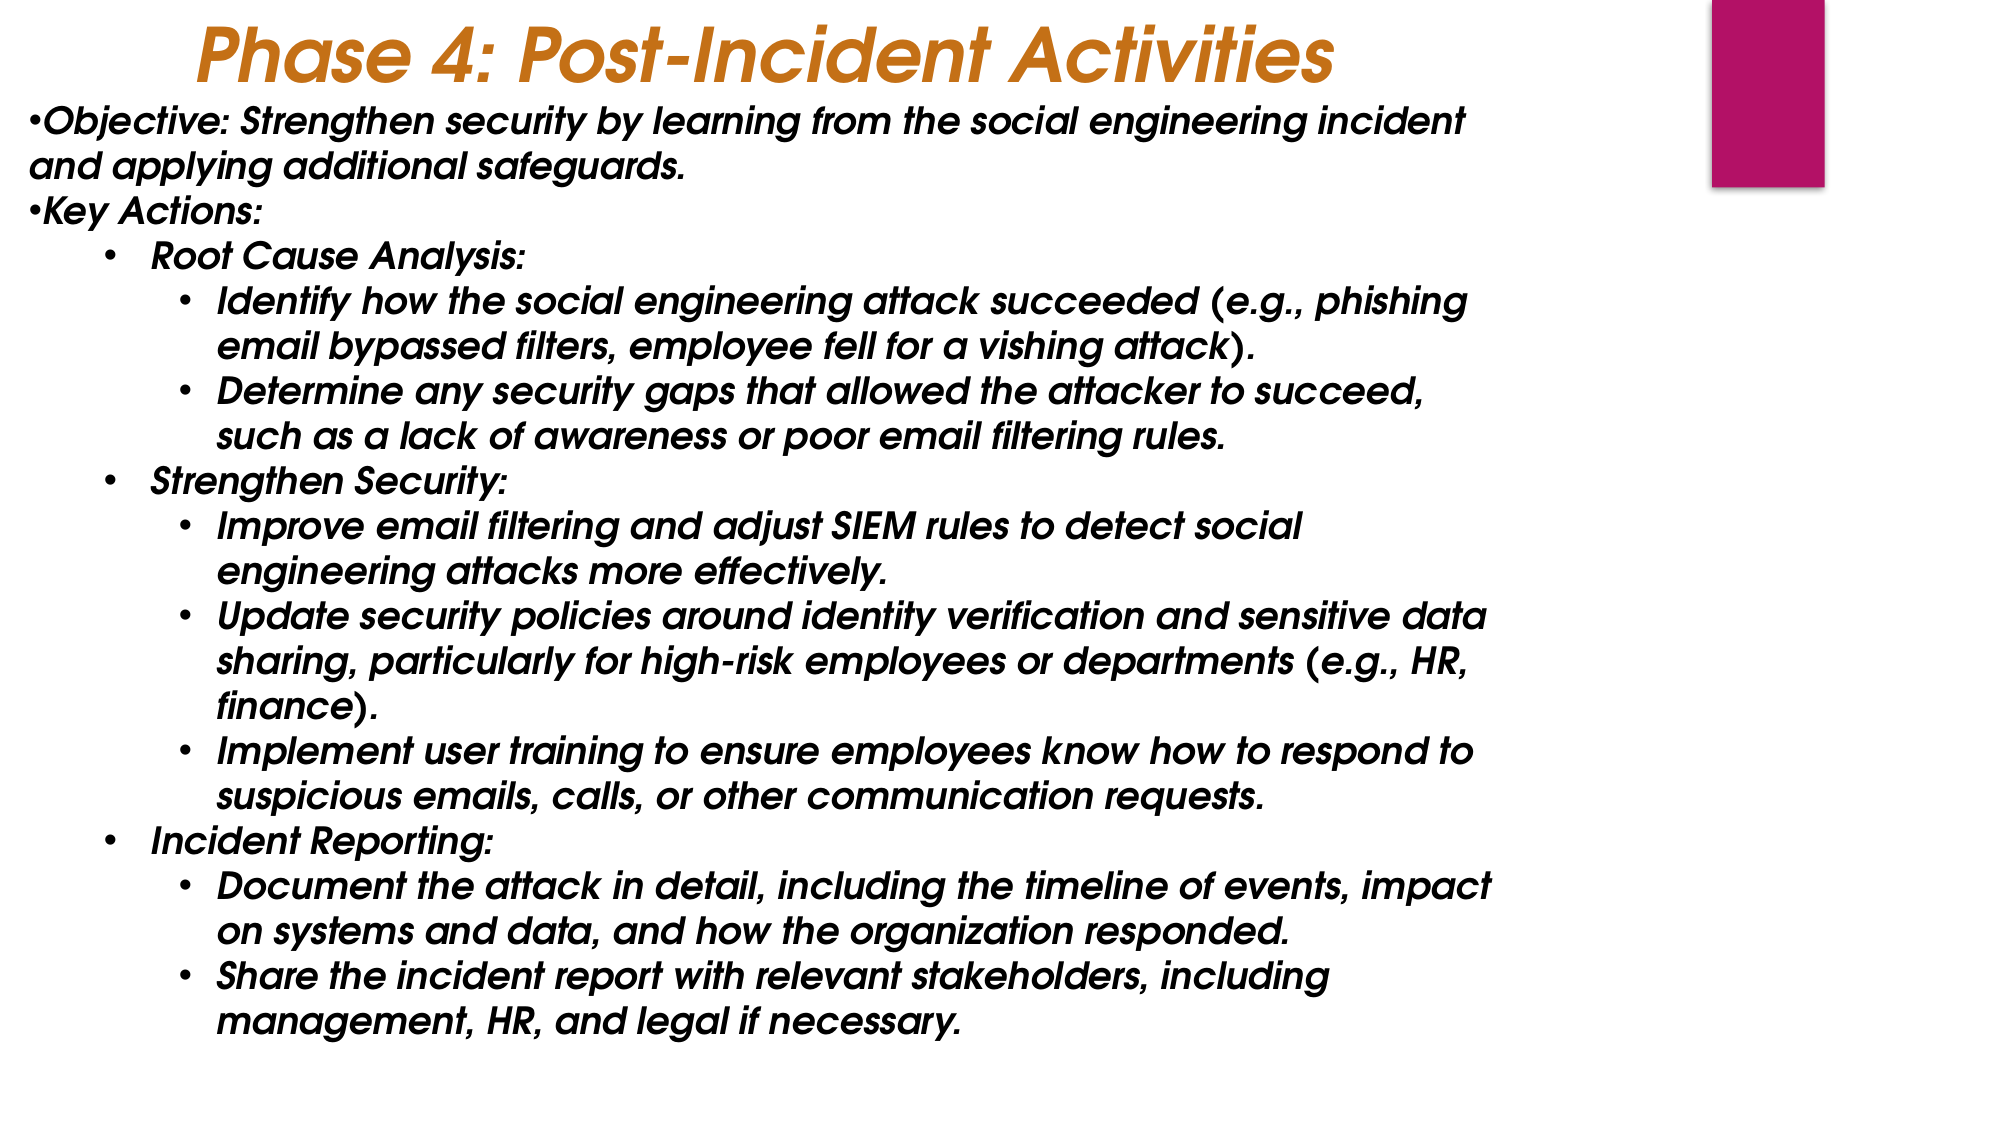

Phase 4: Post-Incident Activities
Objective: Strengthen security by learning from the social engineering incident and applying additional safeguards.
Key Actions:
Root Cause Analysis:
Identify how the social engineering attack succeeded (e.g., phishing email bypassed filters, employee fell for a vishing attack).
Determine any security gaps that allowed the attacker to succeed, such as a lack of awareness or poor email filtering rules.
Strengthen Security:
Improve email filtering and adjust SIEM rules to detect social engineering attacks more effectively.
Update security policies around identity verification and sensitive data sharing, particularly for high-risk employees or departments (e.g., HR, finance).
Implement user training to ensure employees know how to respond to suspicious emails, calls, or other communication requests.
Incident Reporting:
Document the attack in detail, including the timeline of events, impact on systems and data, and how the organization responded.
Share the incident report with relevant stakeholders, including management, HR, and legal if necessary.